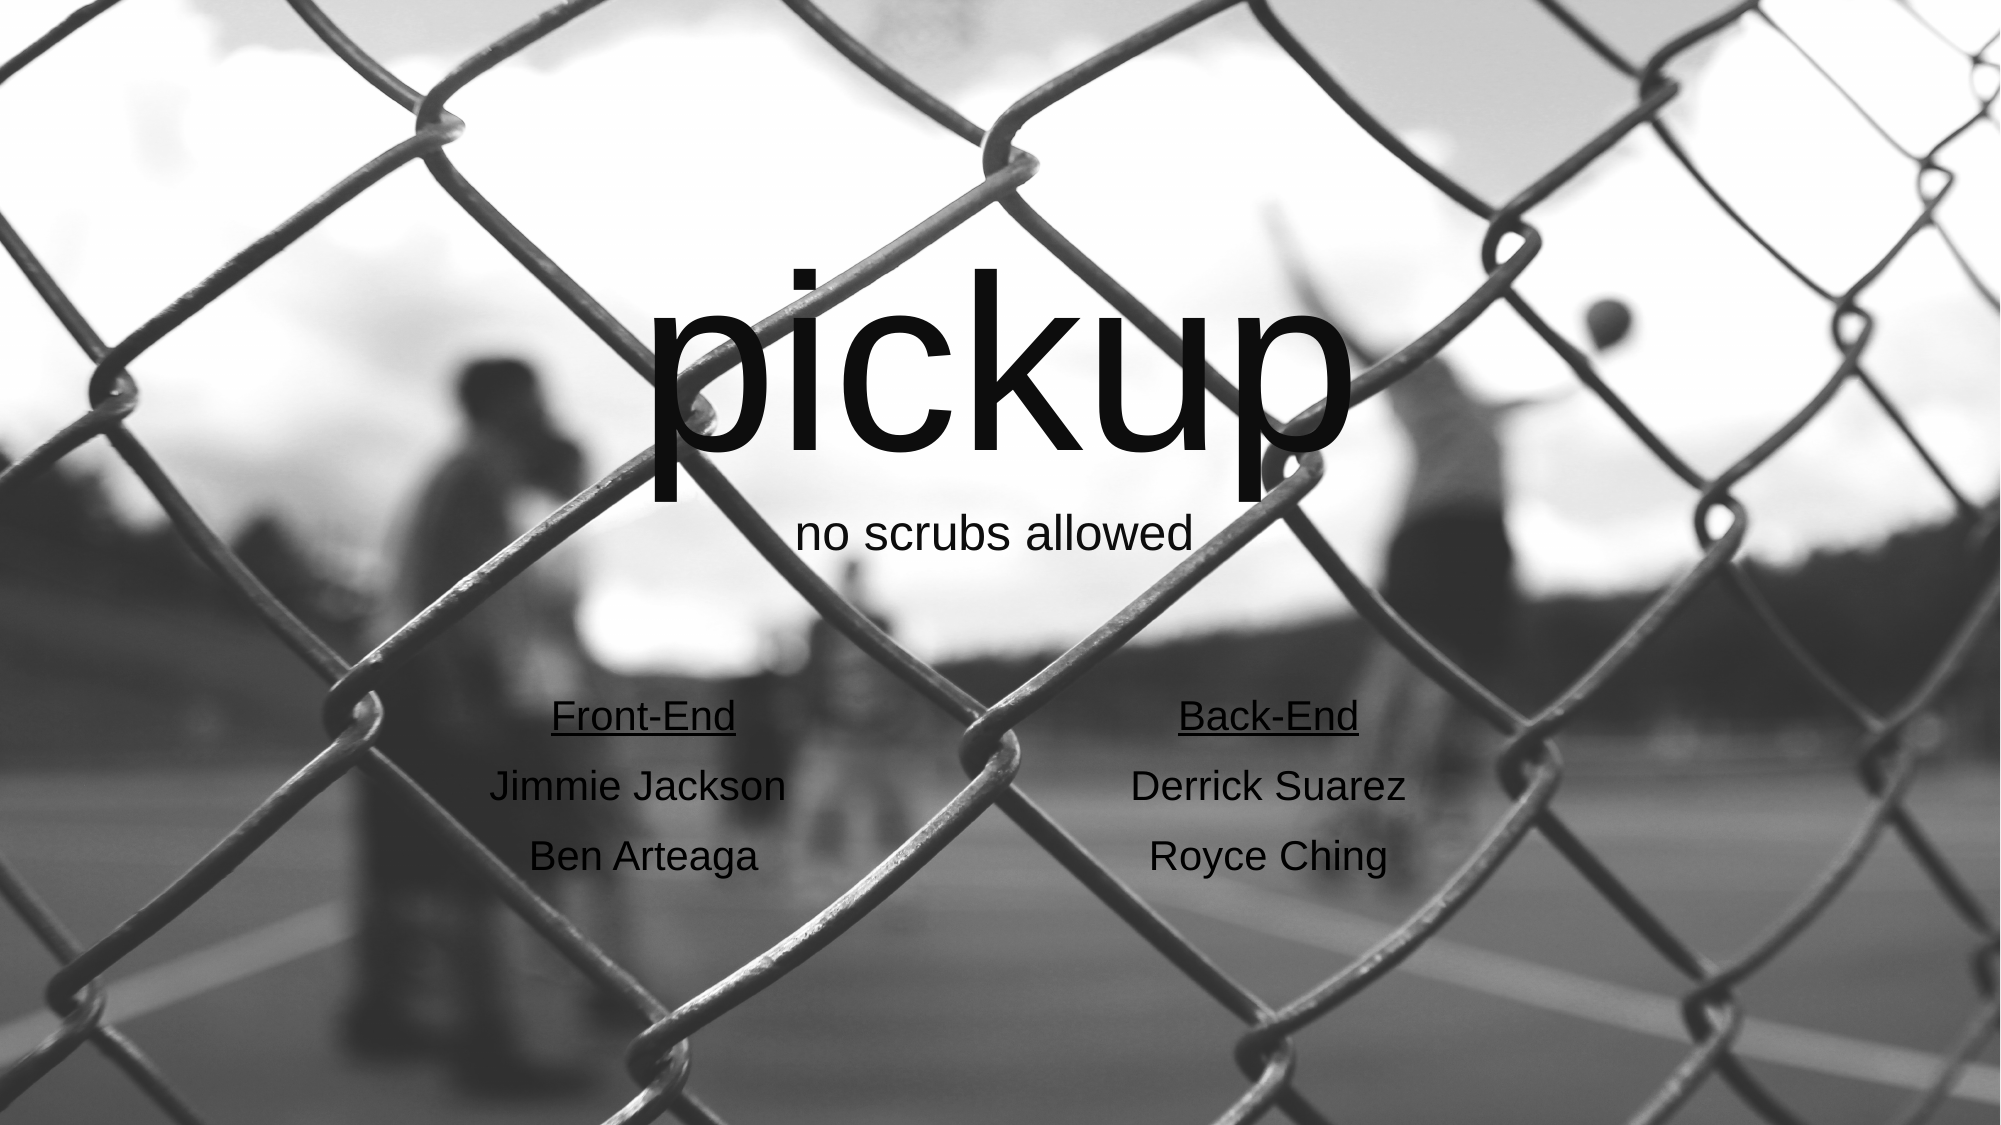

# pickup
 no scrubs allowed
Front-End
Jimmie Jackson
Ben Arteaga
Back-End
Derrick Suarez
Royce Ching